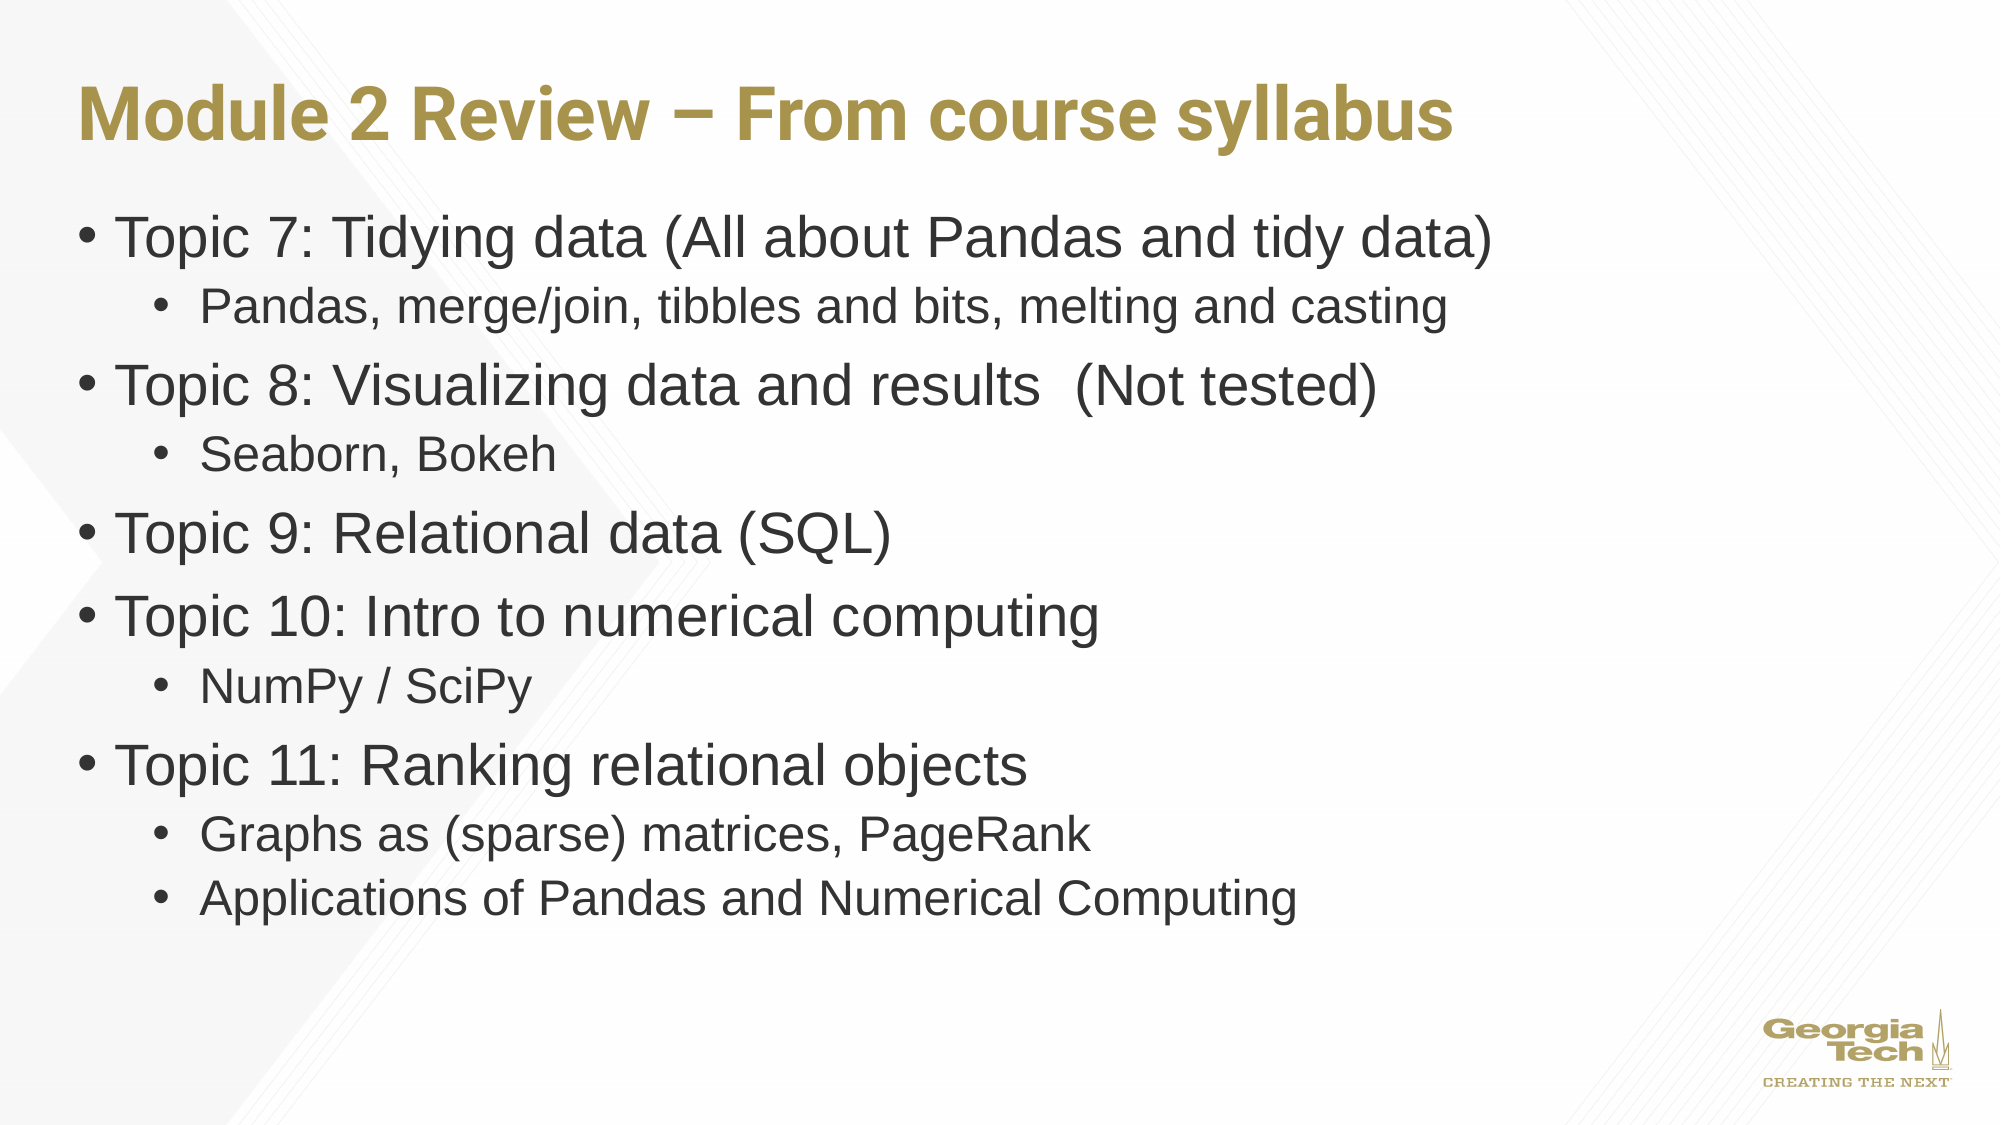

# Module 2 Review – From course syllabus
Topic 7: Tidying data (All about Pandas and tidy data)
Pandas, merge/join, tibbles and bits, melting and casting
Topic 8: Visualizing data and results  (Not tested)
Seaborn, Bokeh
Topic 9: Relational data (SQL)
Topic 10: Intro to numerical computing
NumPy / SciPy
Topic 11: Ranking relational objects
Graphs as (sparse) matrices, PageRank
Applications of Pandas and Numerical Computing